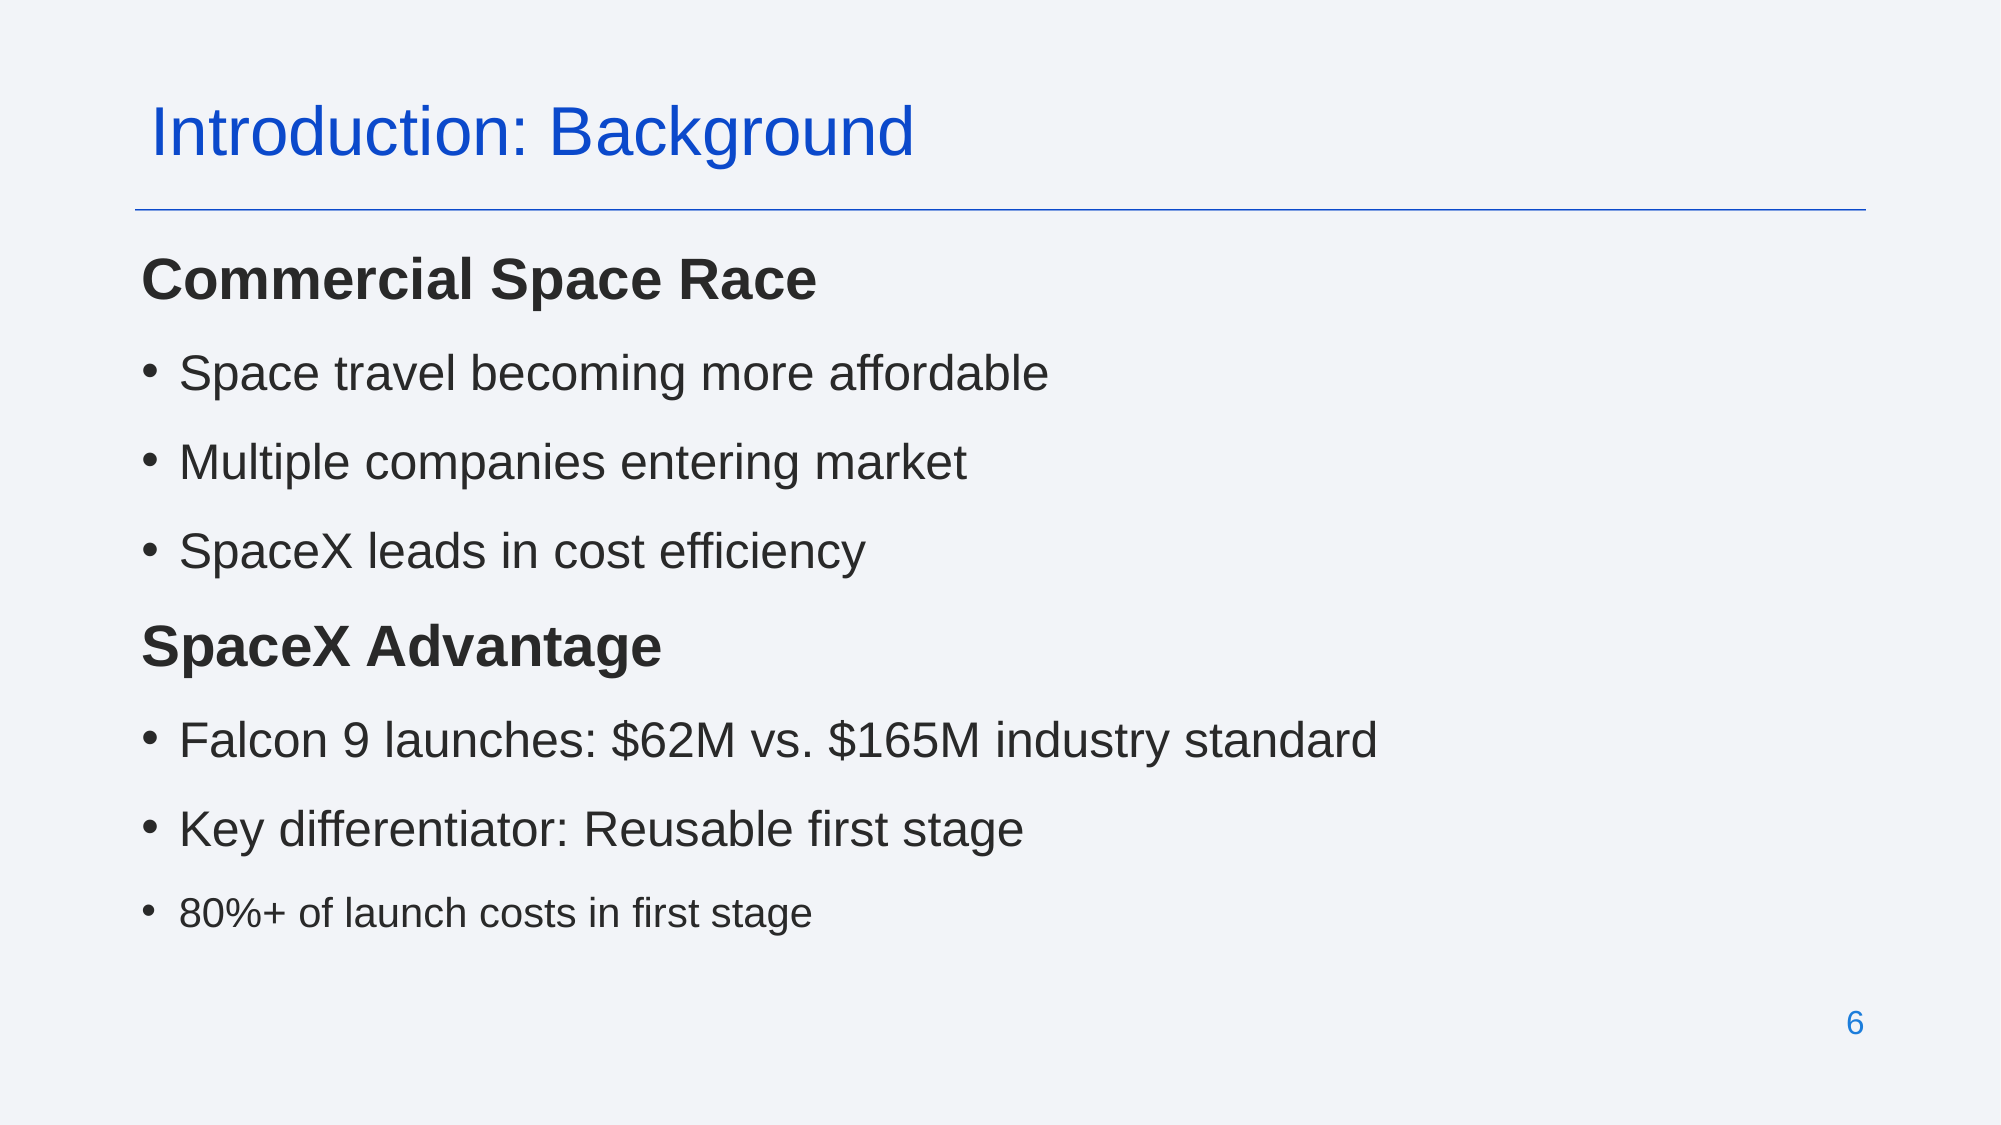

Introduction: Background
Commercial Space Race
Space travel becoming more affordable
Multiple companies entering market
SpaceX leads in cost efficiency
SpaceX Advantage
Falcon 9 launches: $62M vs. $165M industry standard
Key differentiator: Reusable first stage
80%+ of launch costs in first stage
6